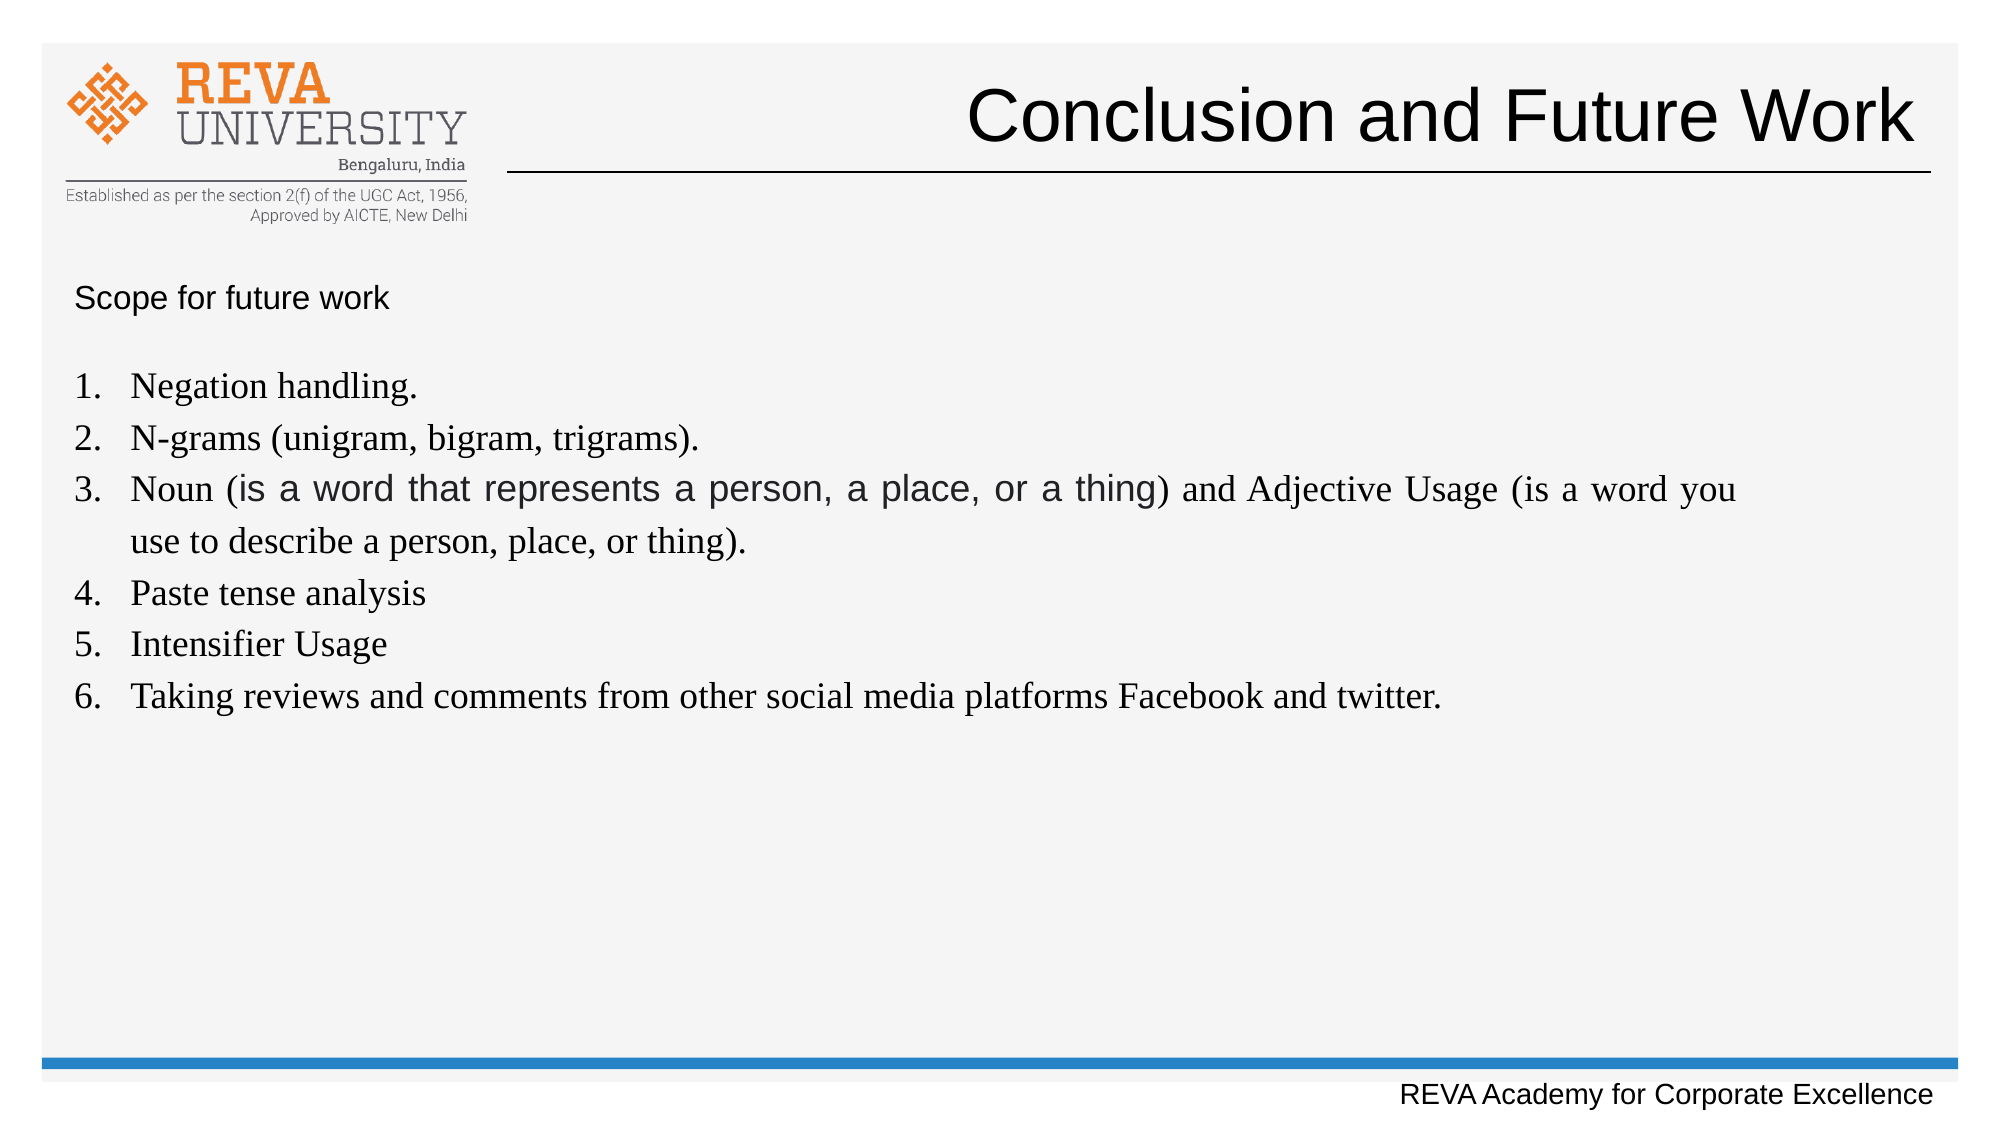

# Conclusion and Future Work
Scope for future work
Negation handling.
N-grams (unigram, bigram, trigrams).
Noun (is a word that represents a person, a place, or a thing) and Adjective Usage (is a word you use to describe a person, place, or thing).
Paste tense analysis
Intensifier Usage
Taking reviews and comments from other social media platforms Facebook and twitter.